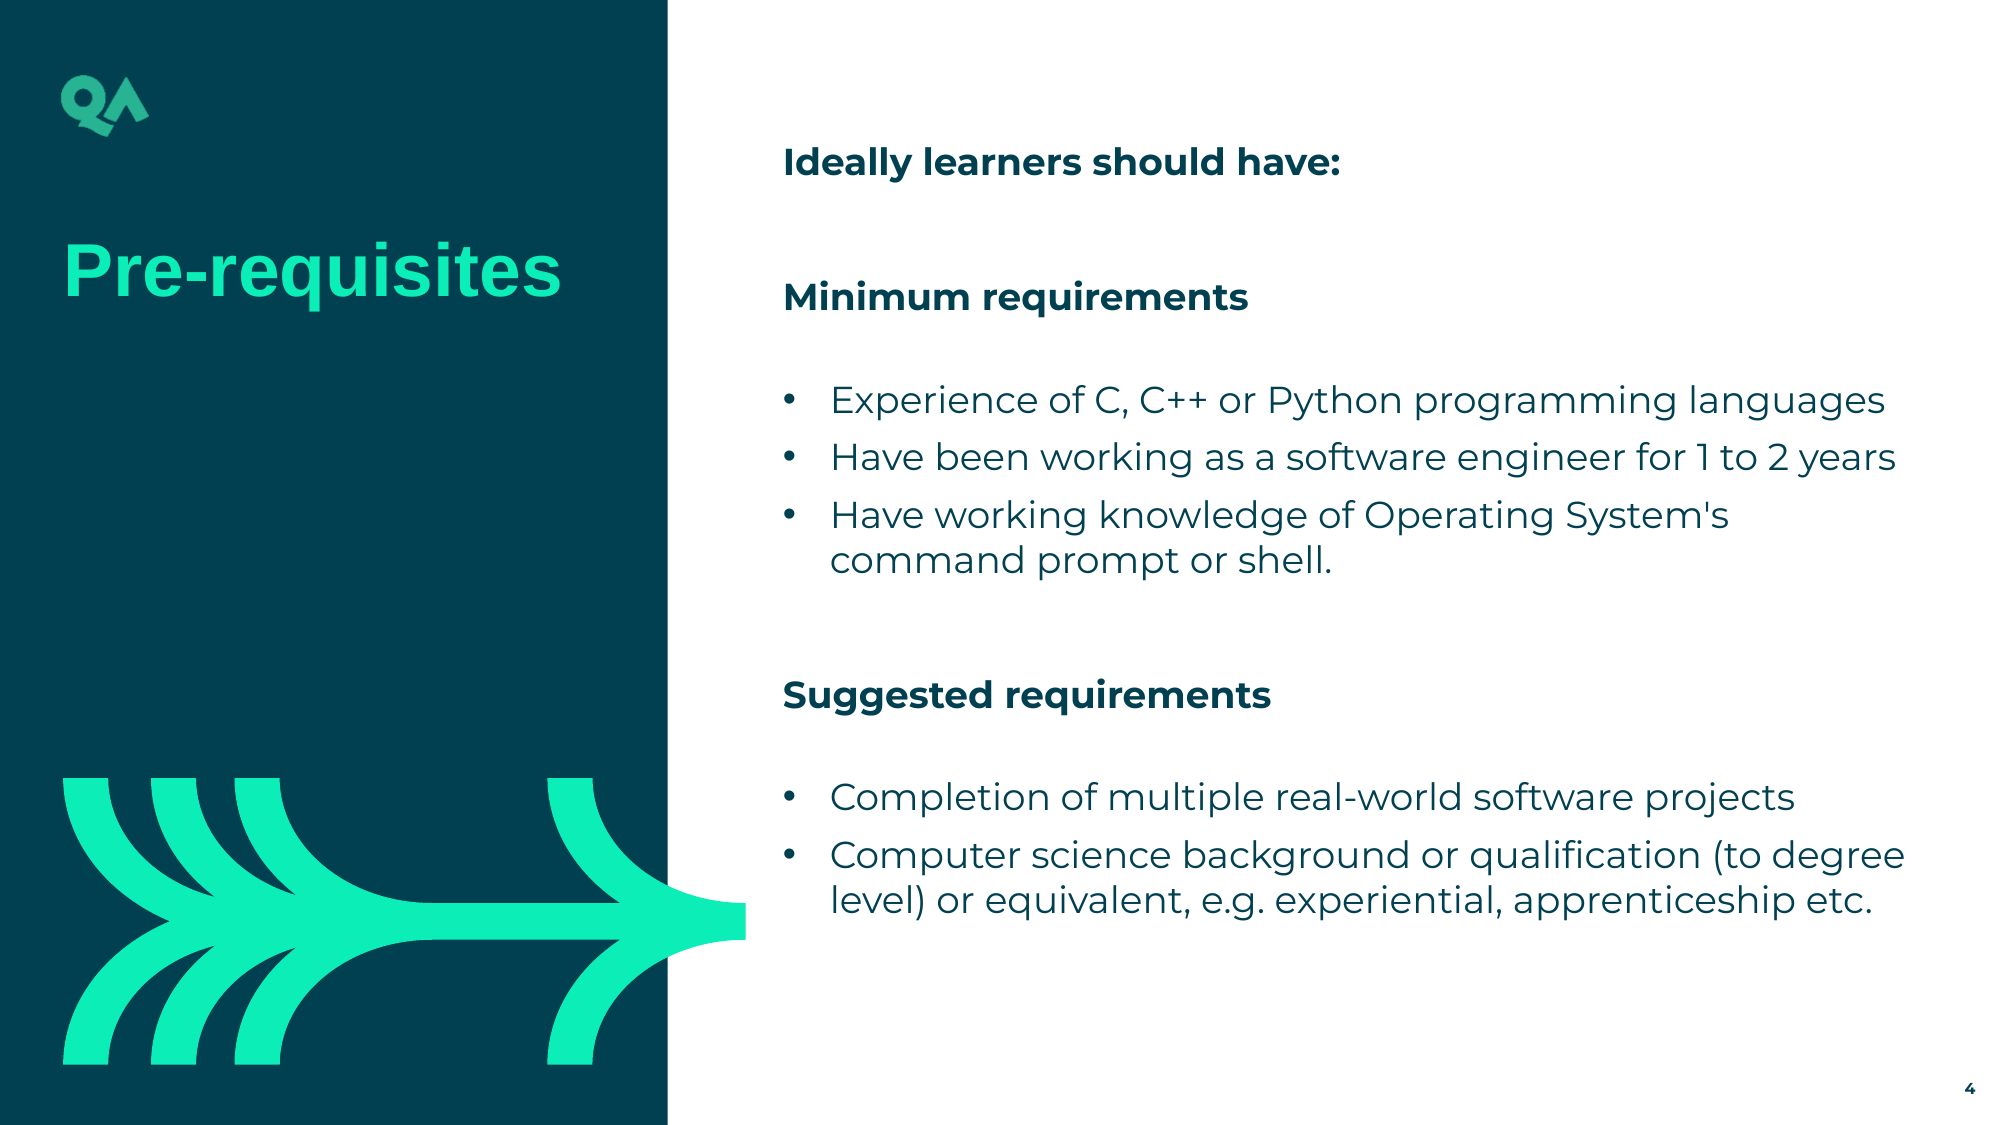

Ideally learners should have:

Minimum requirements

Experience of C, C++ or Python programming languages
Have been working as a software engineer for 1 to 2 years
Have working knowledge of Operating System's command prompt or shell.

Suggested requirements

Completion of multiple real-world software projects
Computer science background or qualification (to degree level) or equivalent, e.g. experiential, apprenticeship etc.

Pre-requisites
4